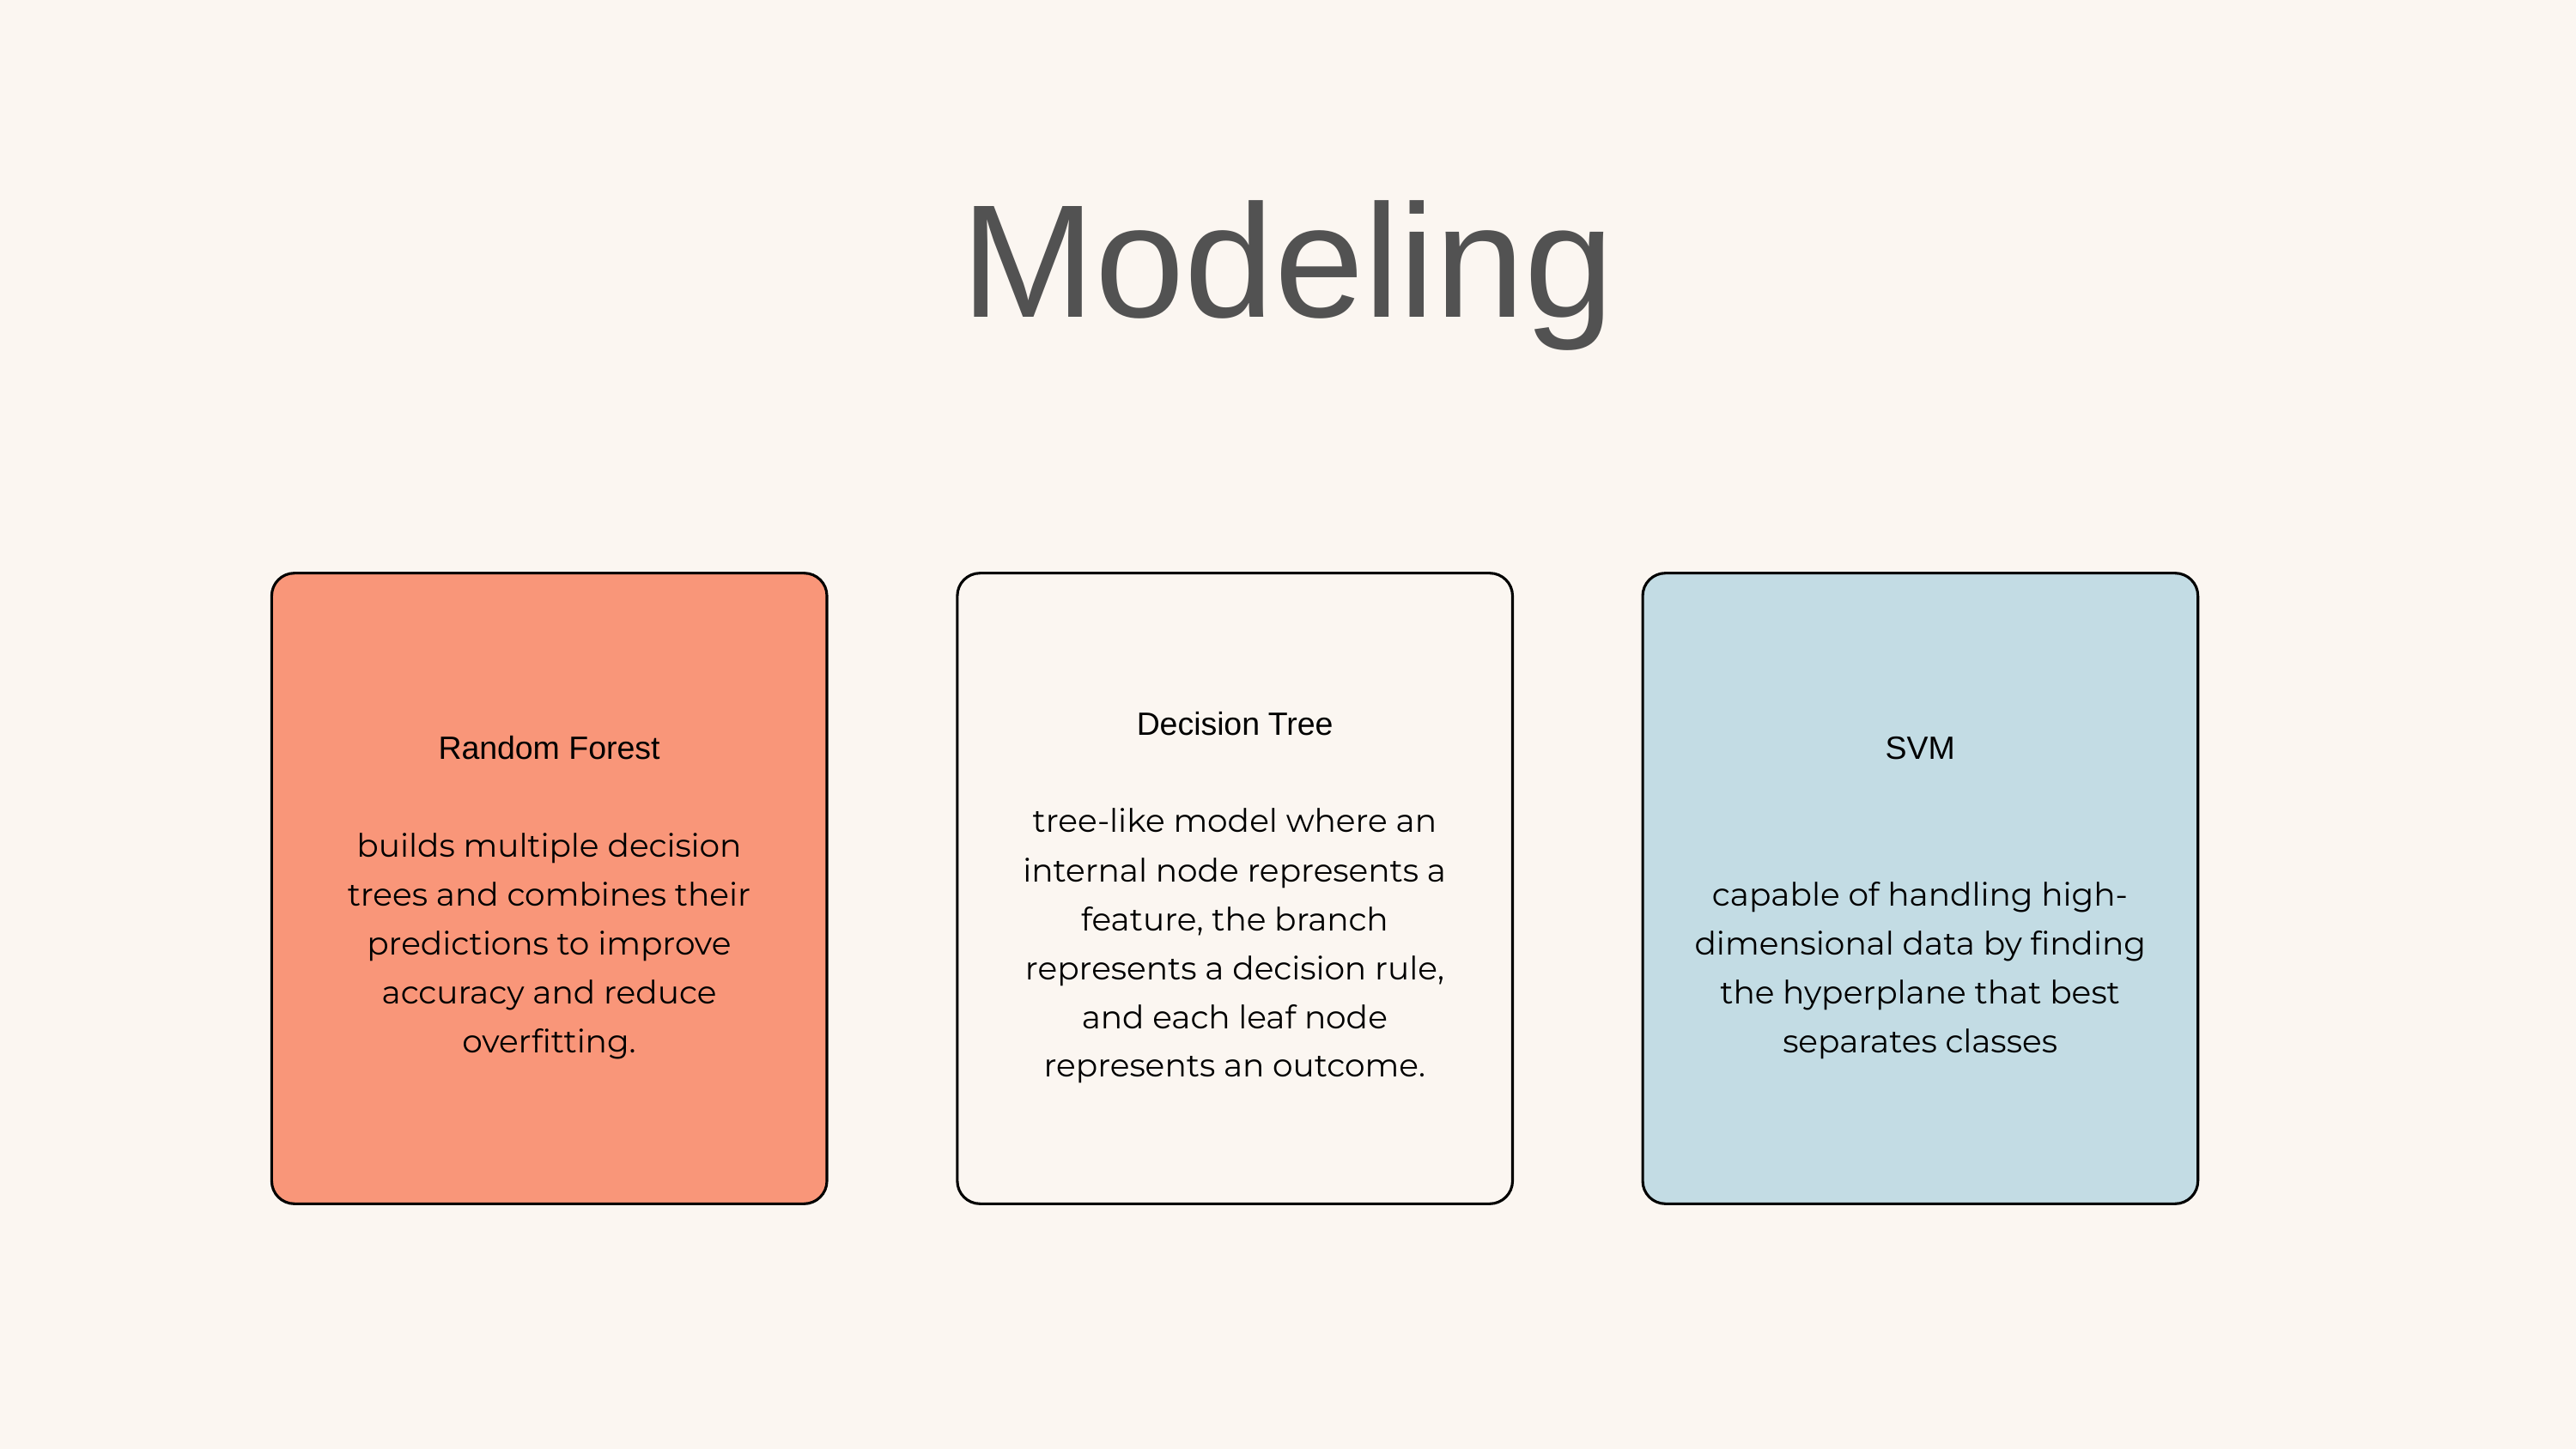

Modeling

Decision Tree

tree-like model where an internal node represents a feature, the branch represents a decision rule, and each leaf node represents an outcome.
Random Forest

builds multiple decision trees and combines their predictions to improve accuracy and reduce overfitting.
SVM

capable of handling high-dimensional data by finding the hyperplane that best separates classes